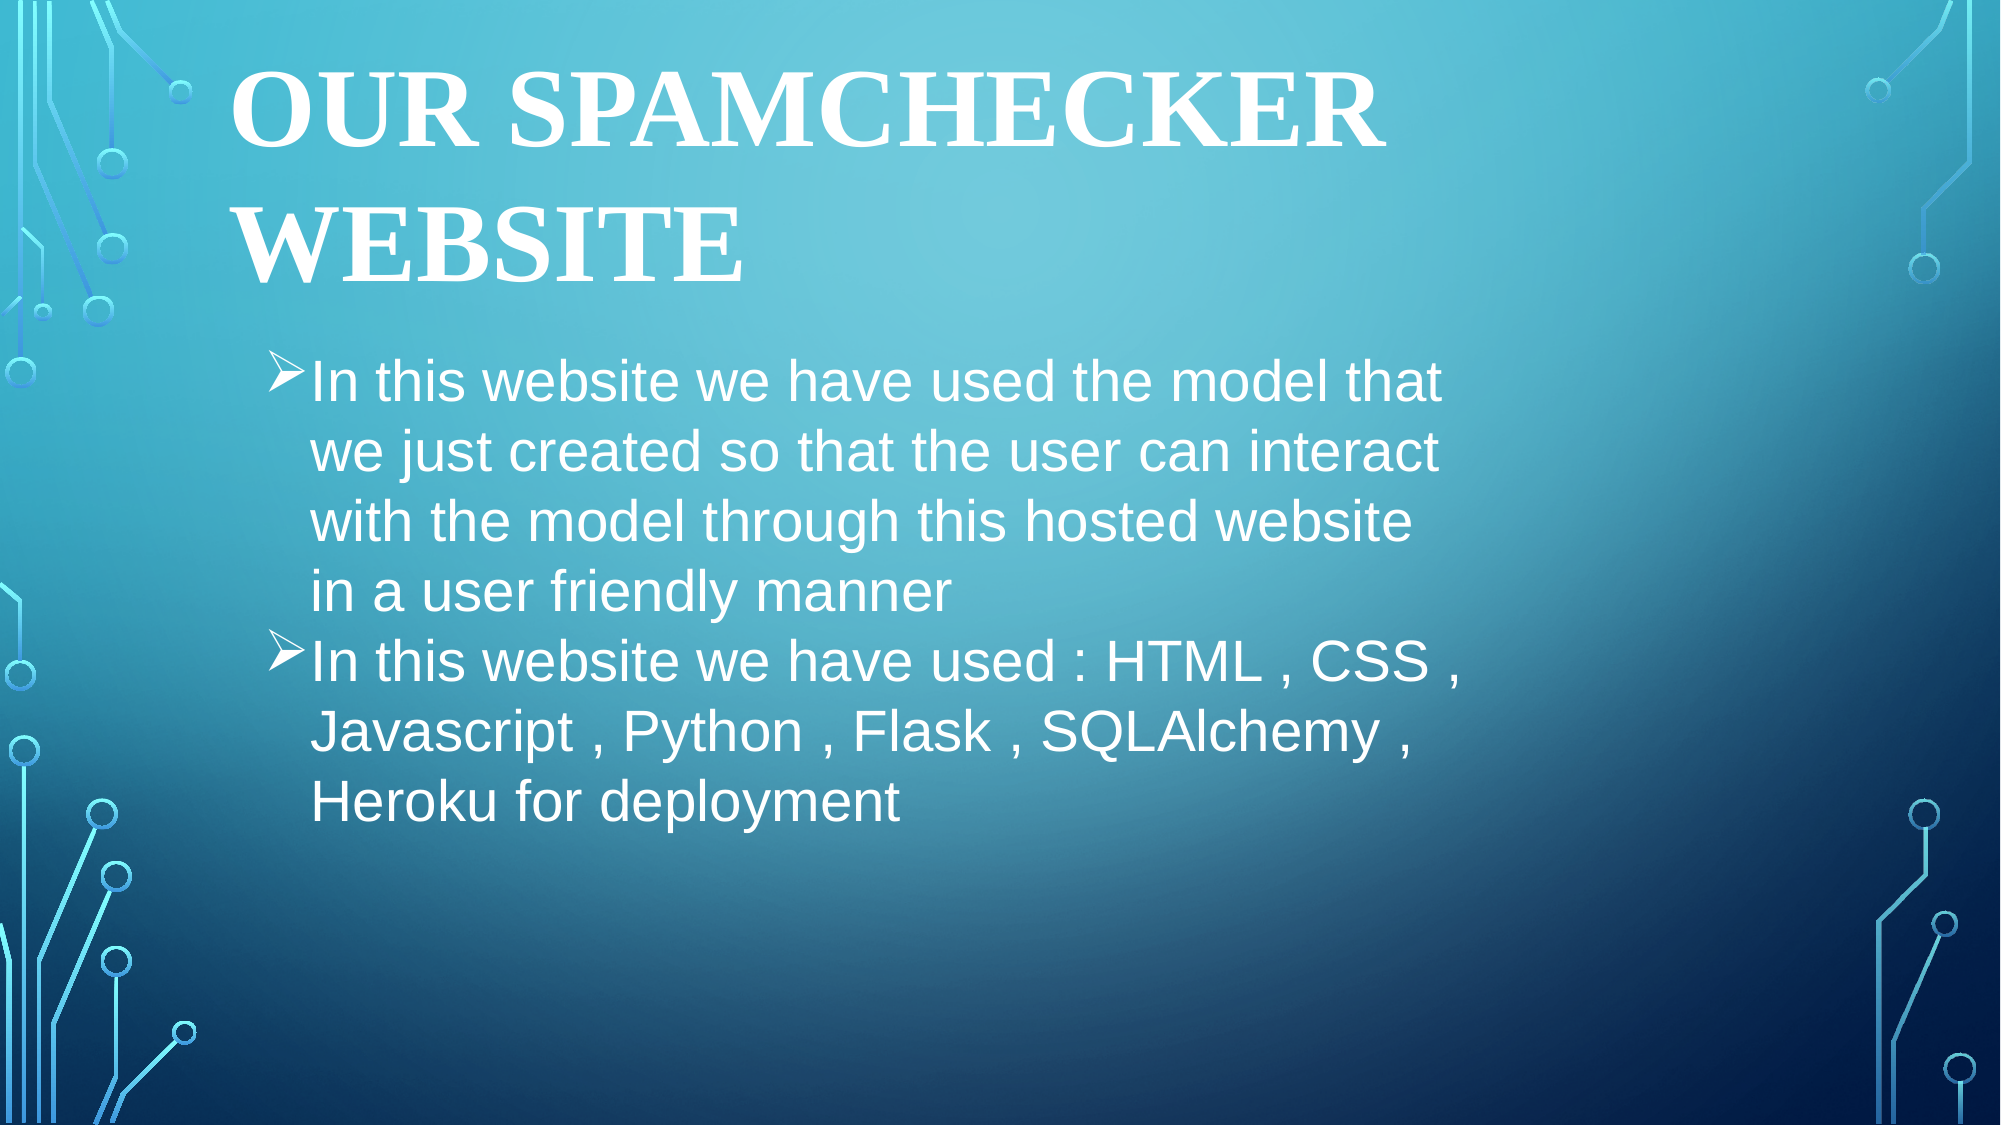

OUR SPAMCHECKER WEBSITE
In this website we have used the model that we just created so that the user can interact with the model through this hosted website in a user friendly manner
In this website we have used : HTML , CSS , Javascript , Python , Flask , SQLAlchemy , Heroku for deployment